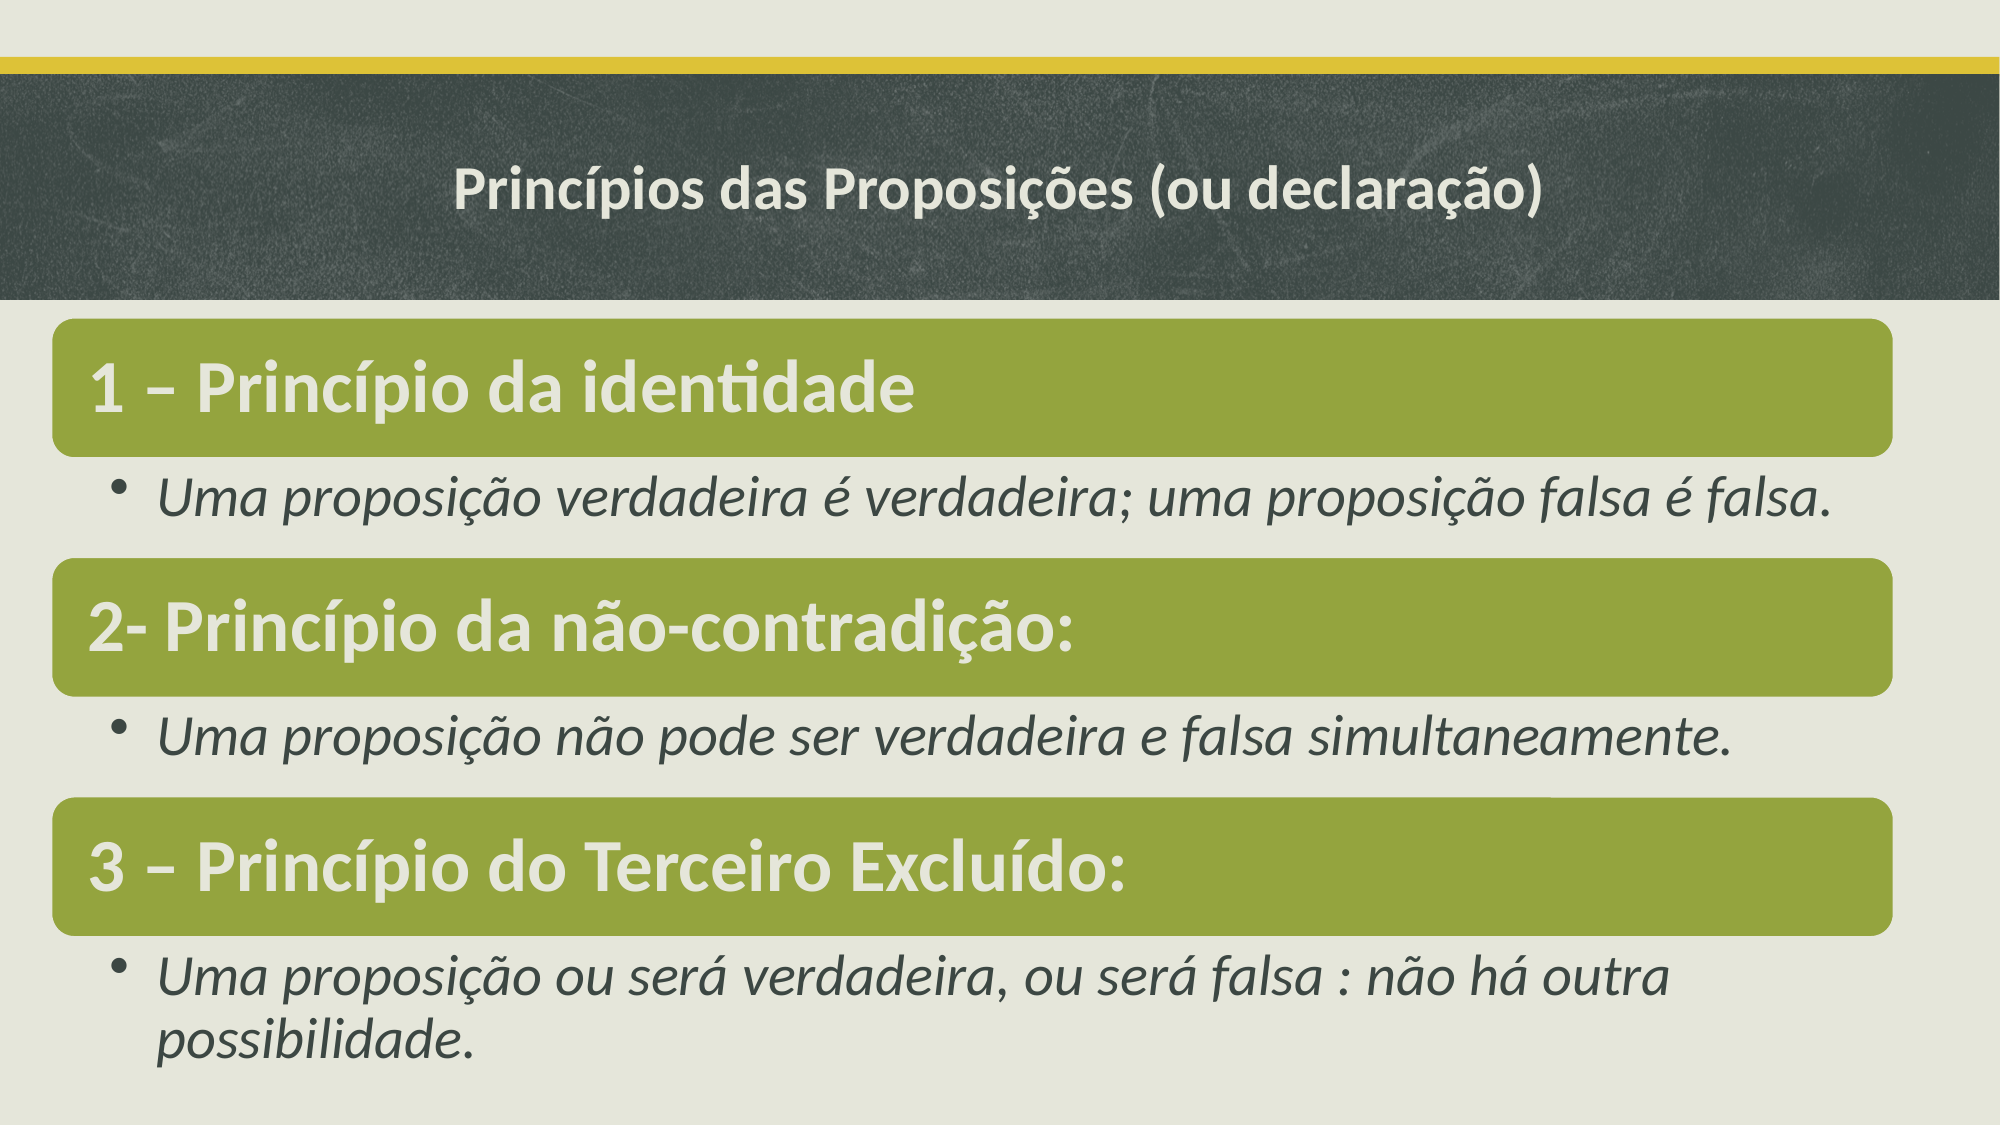

Princípios das Proposições (ou declaração)
1 – Princípio da identidade
Uma proposição verdadeira é verdadeira; uma proposição falsa é falsa.
2- Princípio da não-contradição:
Uma proposição não pode ser verdadeira e falsa simultaneamente.
3 – Princípio do Terceiro Excluído:
Uma proposição ou será verdadeira, ou será falsa : não há outra possibilidade.